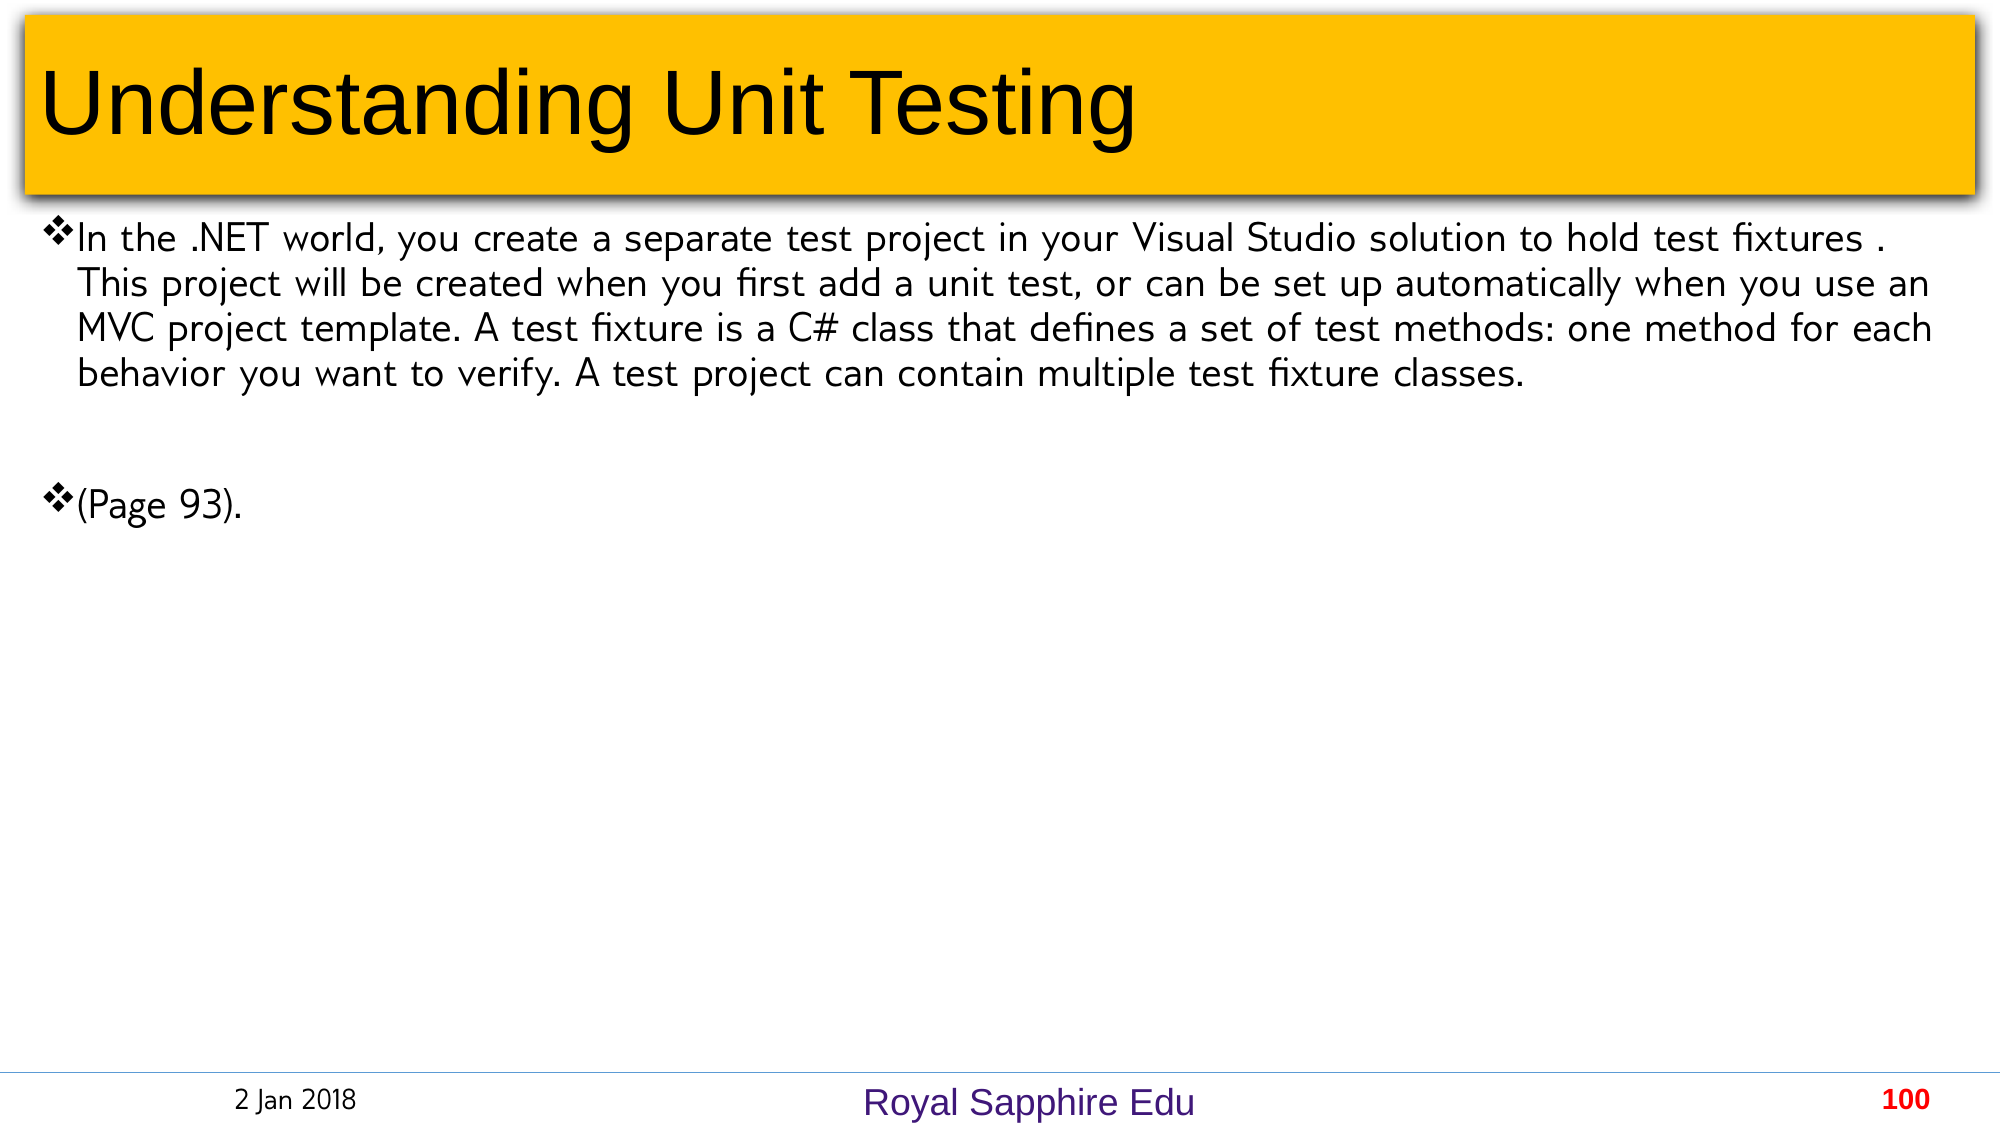

# Understanding Unit Testing
In the .NET world, you create a separate test project in your Visual Studio solution to hold test fixtures . This project will be created when you first add a unit test, or can be set up automatically when you use an MVC project template. A test fixture is a C# class that defines a set of test methods: one method for each behavior you want to verify. A test project can contain multiple test fixture classes.

(Page 93).
2 Jan 2018
100